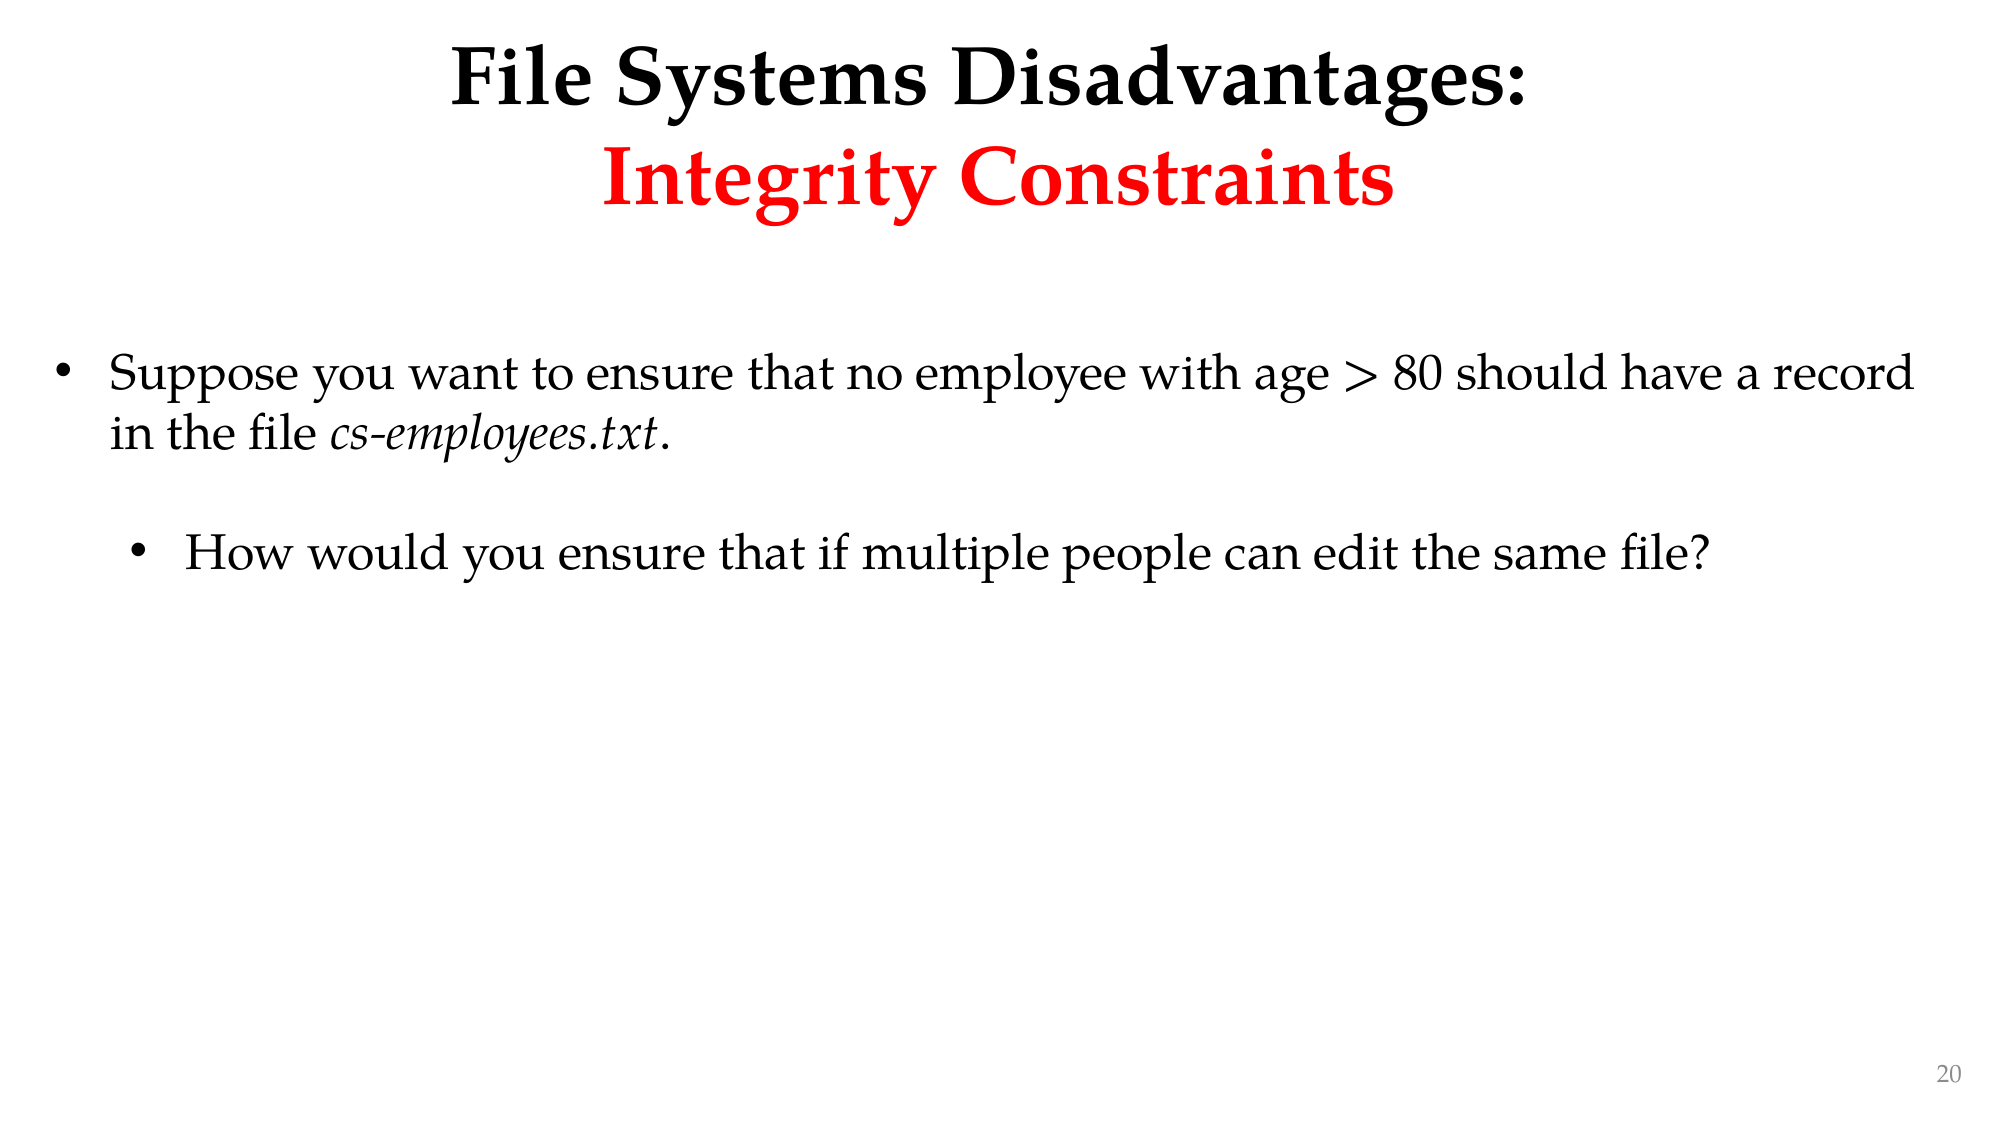

# File Systems Disadvantages: Integrity Constraints
Suppose you want to ensure that no employee with age > 80 should have a record in the file cs-employees.txt.

How would you ensure that if multiple people can edit the same file?

20